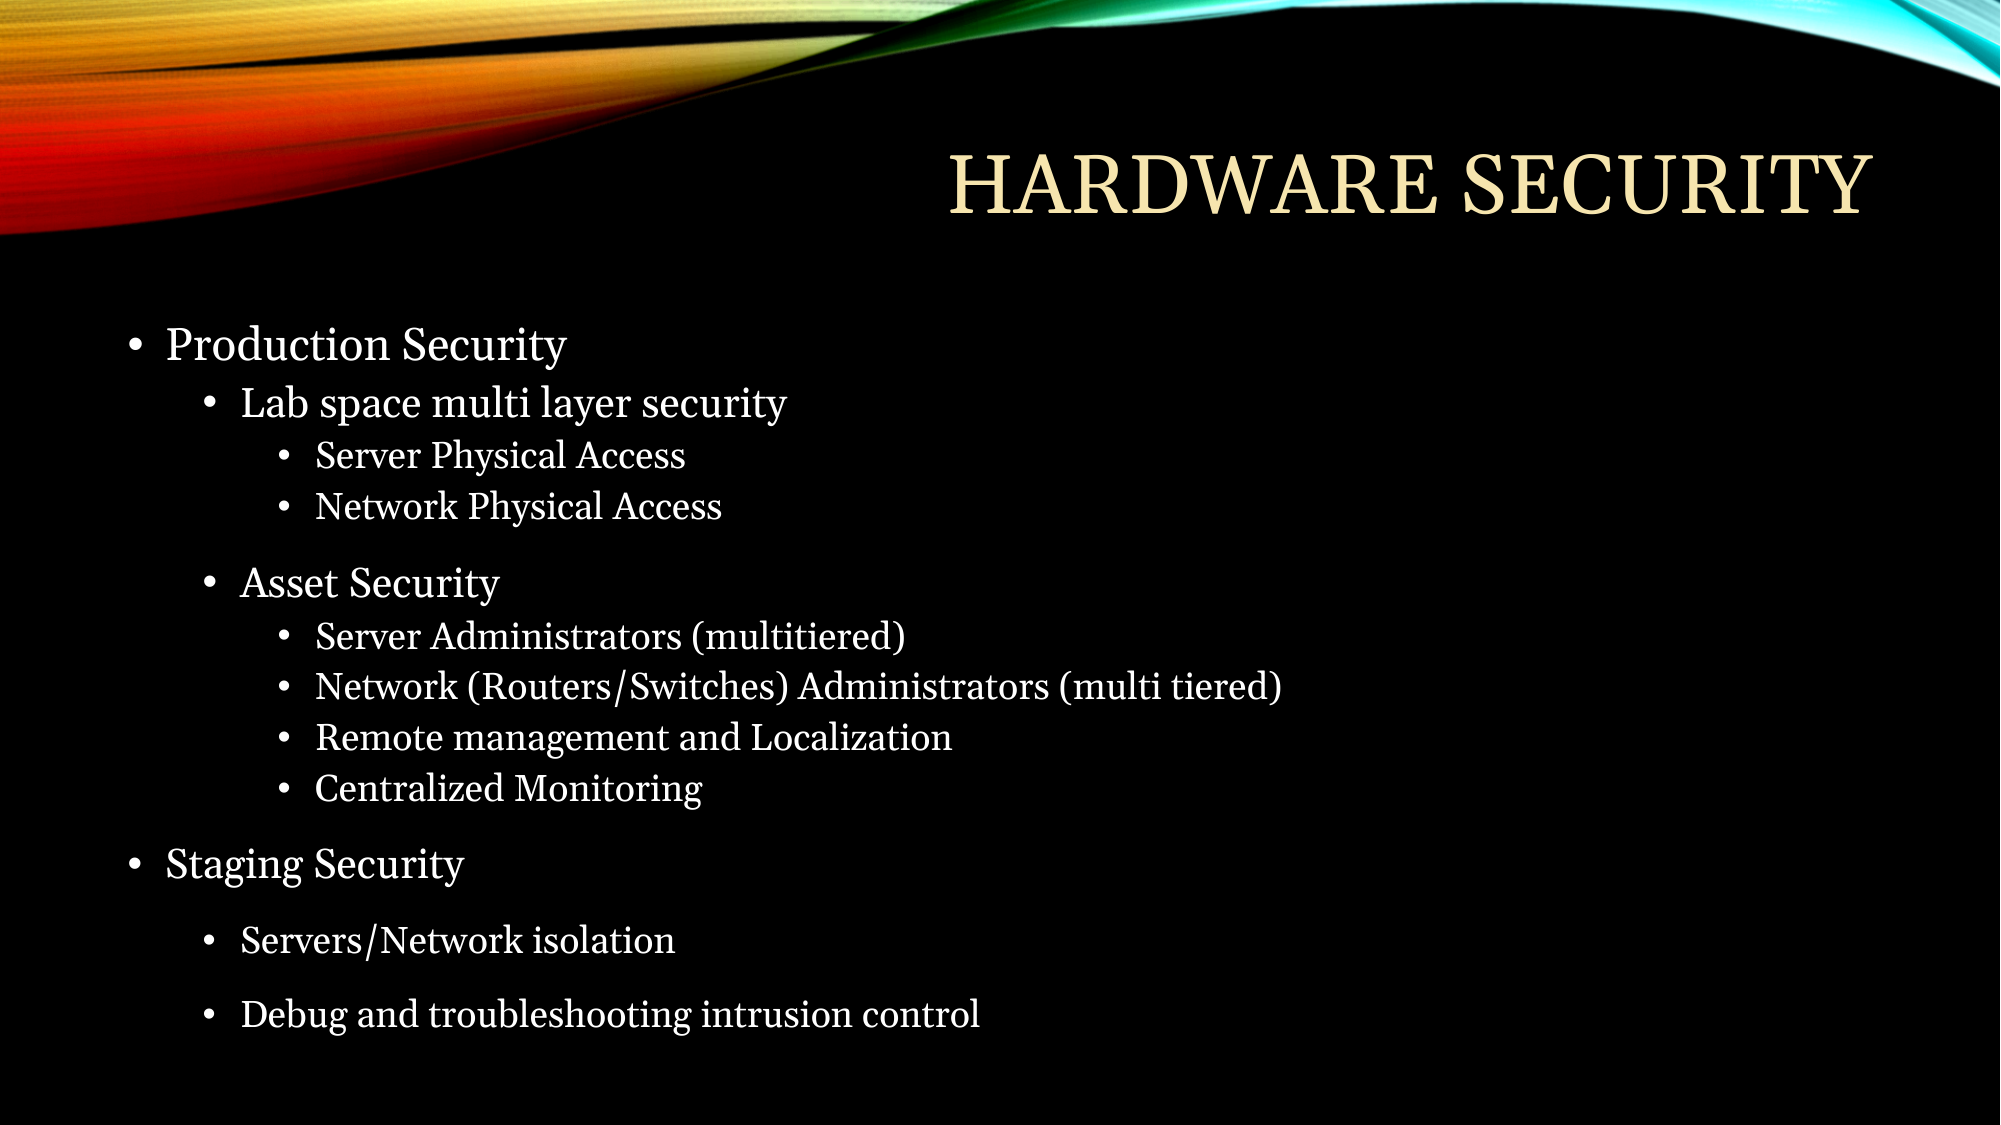

# Hardware Security
Production Security
Lab space multi layer security
Server Physical Access
Network Physical Access
Asset Security
Server Administrators (multitiered)
Network (Routers/Switches) Administrators (multi tiered)
Remote management and Localization
Centralized Monitoring
Staging Security
Servers/Network isolation
Debug and troubleshooting intrusion control